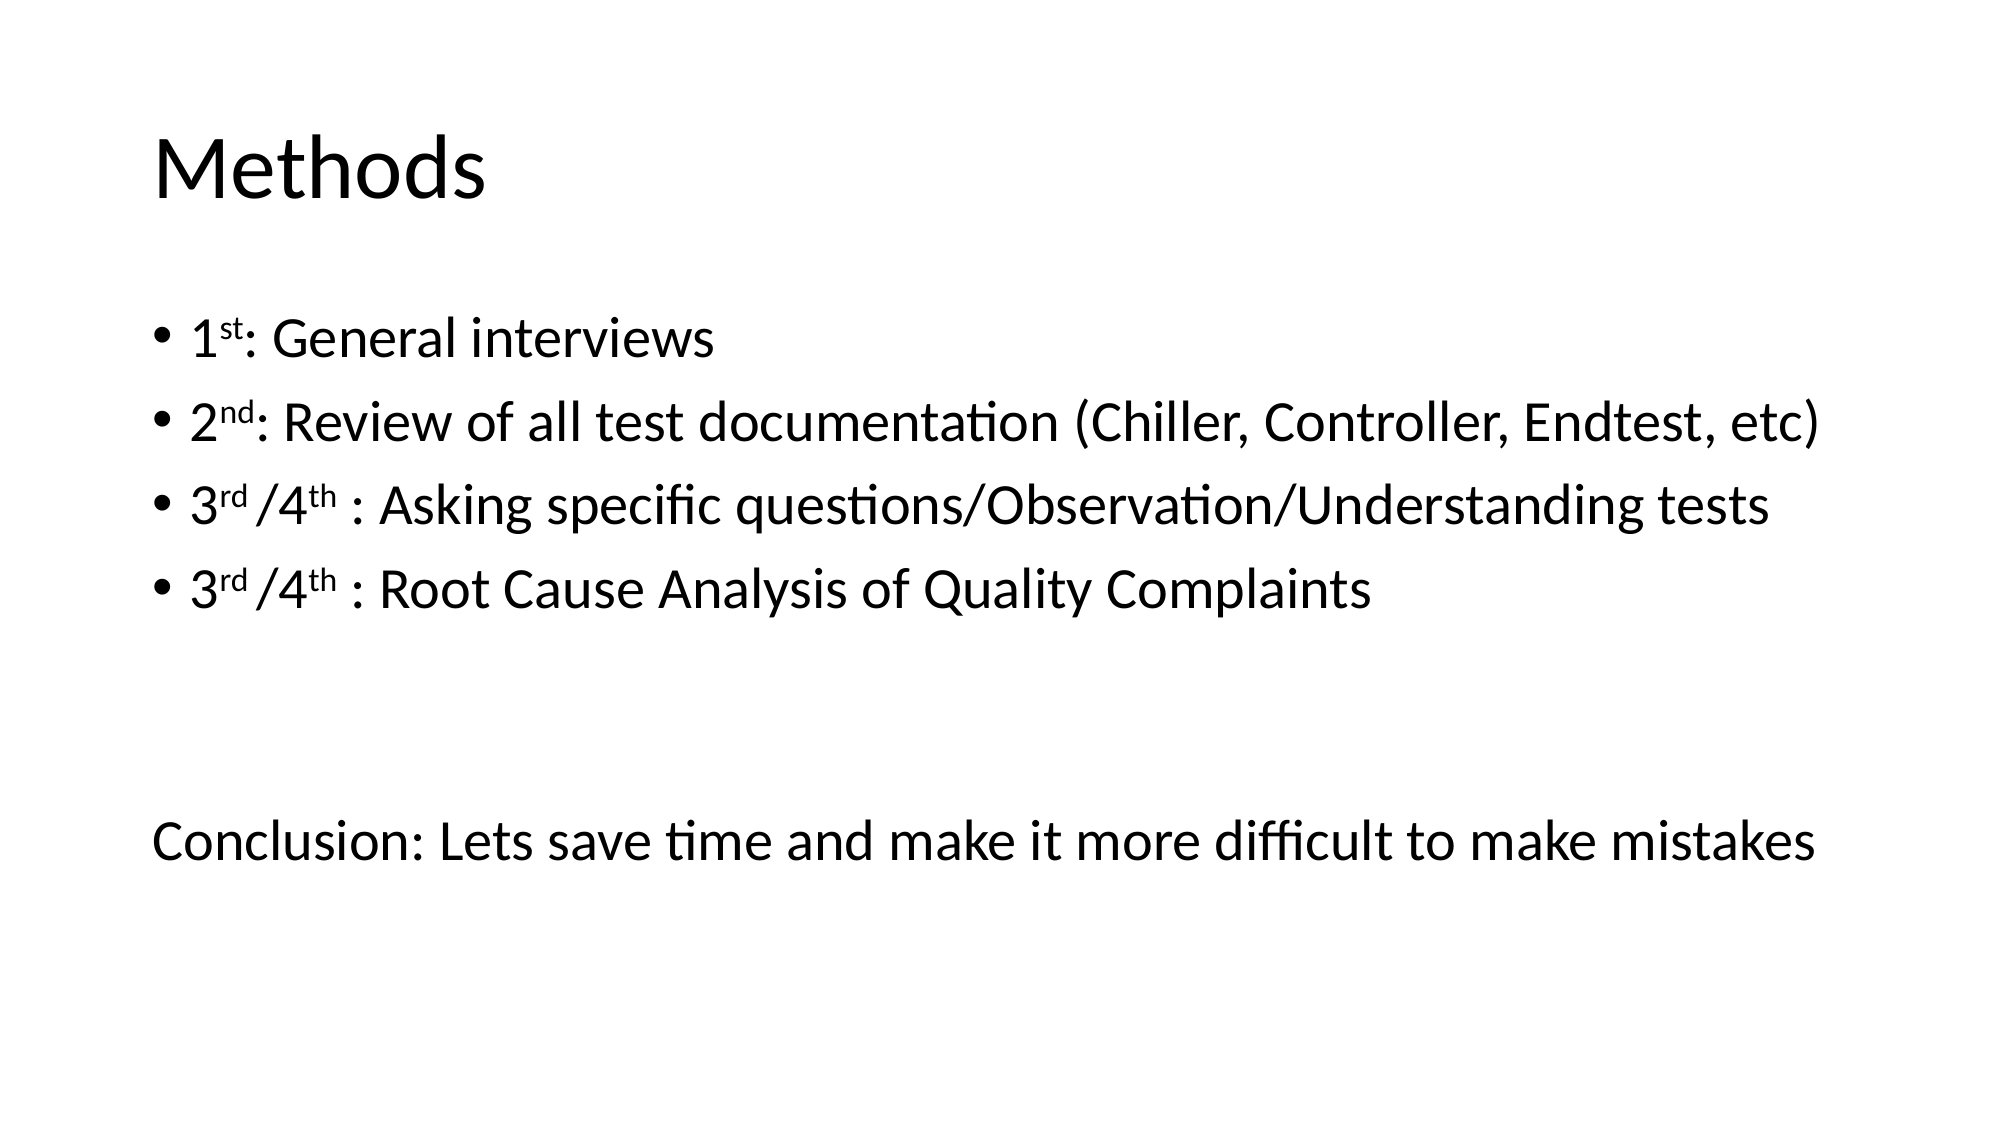

# Methods
1st: General interviews
2nd: Review of all test documentation (Chiller, Controller, Endtest, etc)
3rd /4th : Asking specific questions/Observation/Understanding tests
3rd /4th : Root Cause Analysis of Quality Complaints

Conclusion: Lets save time and make it more difficult to make mistakes